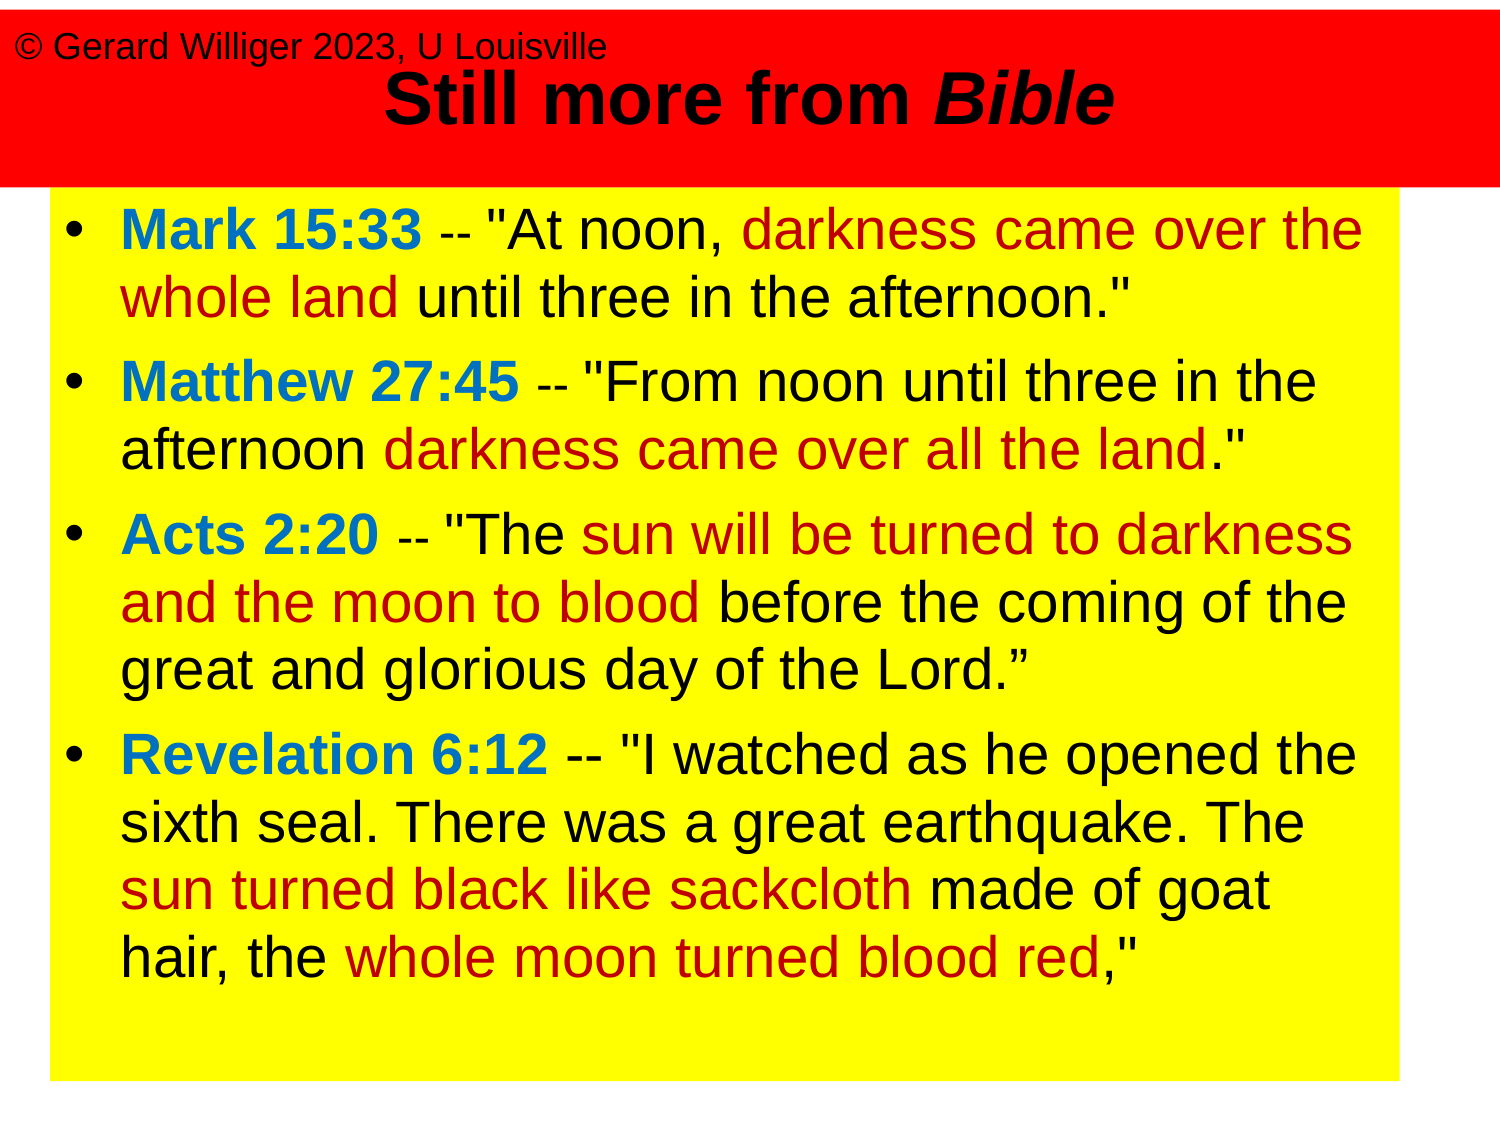

# Still more from Bible
© Gerard Williger 2023, U Louisville
Mark 15:33 -- "At noon, darkness came over the whole land until three in the afternoon."
Matthew 27:45 -- "From noon until three in the afternoon darkness came over all the land."
Acts 2:20 -- "The sun will be turned to darkness and the moon to blood before the coming of the great and glorious day of the Lord.”
Revelation 6:12 -- "I watched as he opened the sixth seal. There was a great earthquake. The sun turned black like sackcloth made of goat hair, the whole moon turned blood red,"